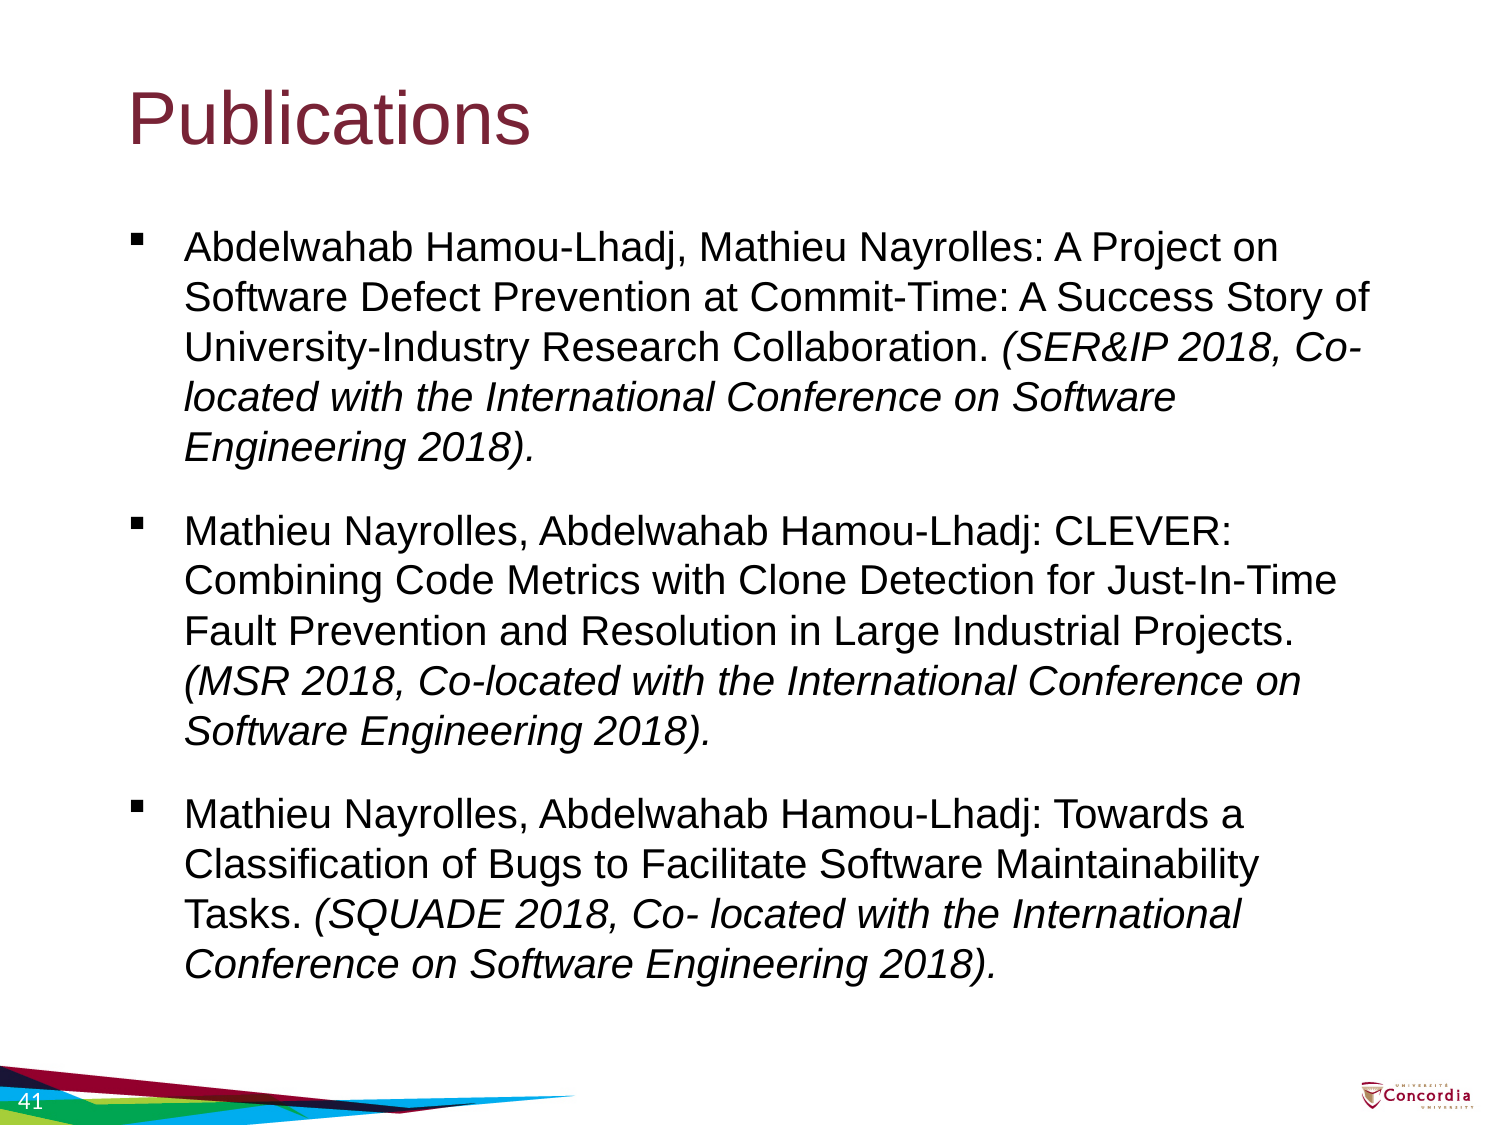

# Publications
Abdelwahab Hamou-Lhadj, Mathieu Nayrolles: A Project on Software Defect Prevention at Commit-Time: A Success Story of University-Industry Research Collaboration. (SER&IP 2018, Co-located with the International Conference on Software Engineering 2018).
Mathieu Nayrolles, Abdelwahab Hamou-Lhadj: CLEVER: Combining Code Metrics with Clone Detection for Just-In-Time Fault Prevention and Resolution in Large Industrial Projects. (MSR 2018, Co-located with the International Conference on Software Engineering 2018).
Mathieu Nayrolles, Abdelwahab Hamou-Lhadj: Towards a Classification of Bugs to Facilitate Software Maintainability Tasks. (SQUADE 2018, Co- located with the International Conference on Software Engineering 2018).

41